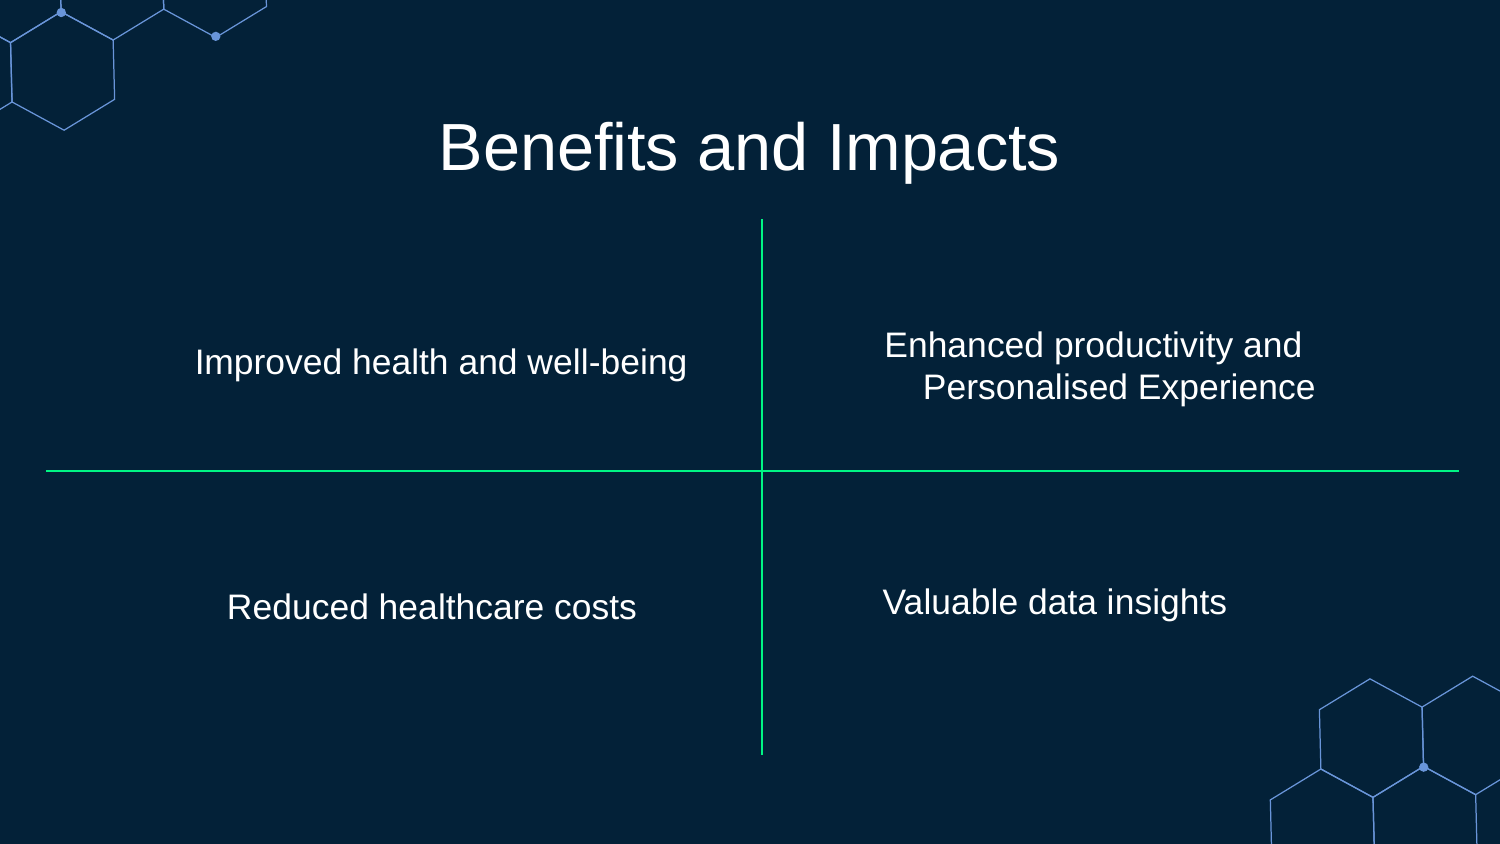

# Benefits and Impacts
Improved health and well-being
Enhanced productivity and Personalised Experience
Valuable data insights
Reduced healthcare costs